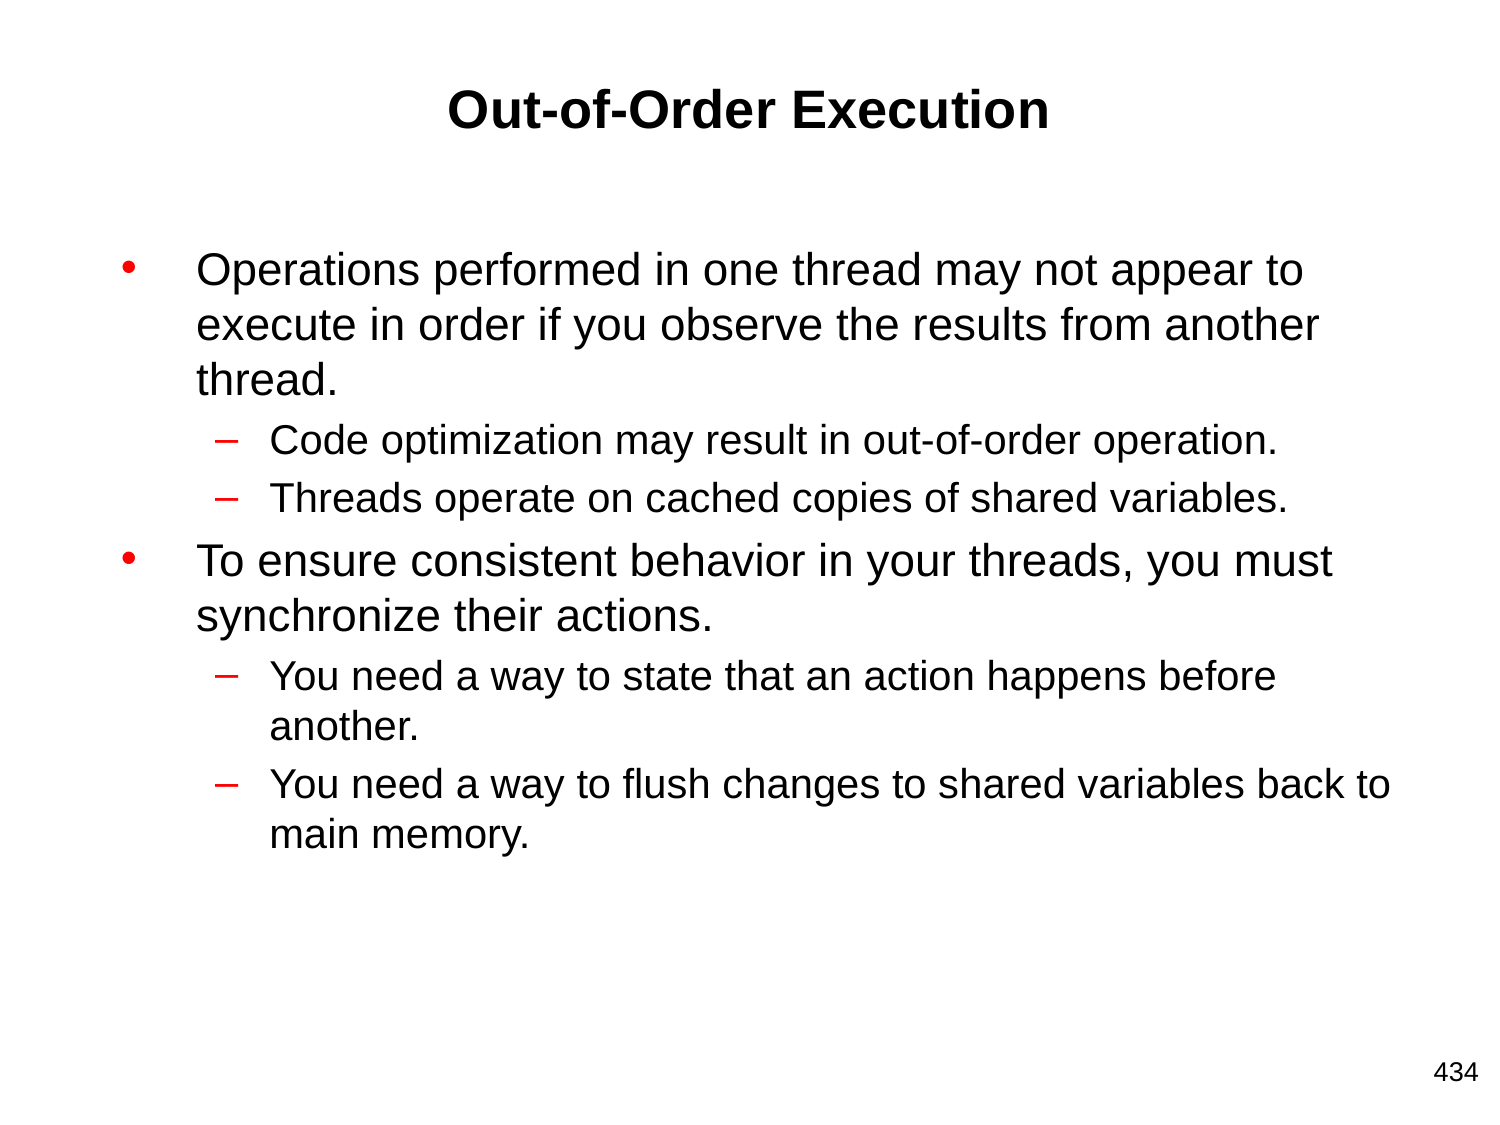

# Out-of-Order Execution
Operations performed in one thread may not appear to execute in order if you observe the results from another thread.
Code optimization may result in out-of-order operation.
Threads operate on cached copies of shared variables.
To ensure consistent behavior in your threads, you must synchronize their actions.
You need a way to state that an action happens before another.
You need a way to flush changes to shared variables back to main memory.
434